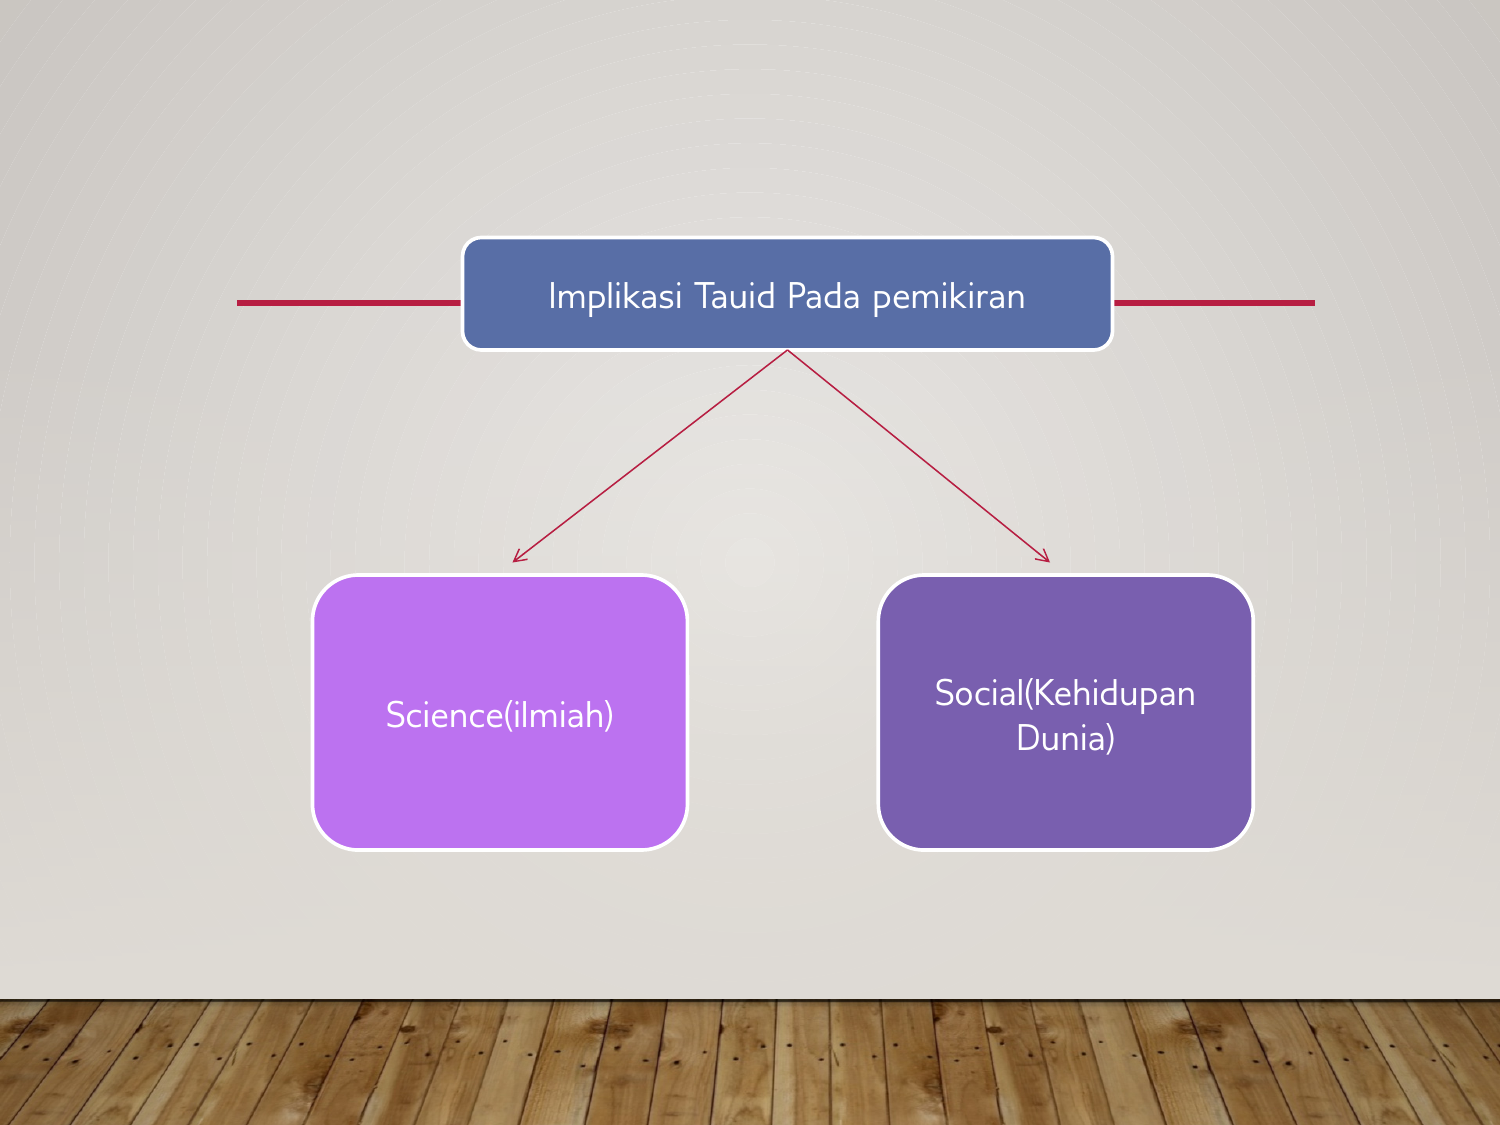

Implikasi Tauid Pada pemikiran
Science(ilmiah)
Social(Kehidupan Dunia)